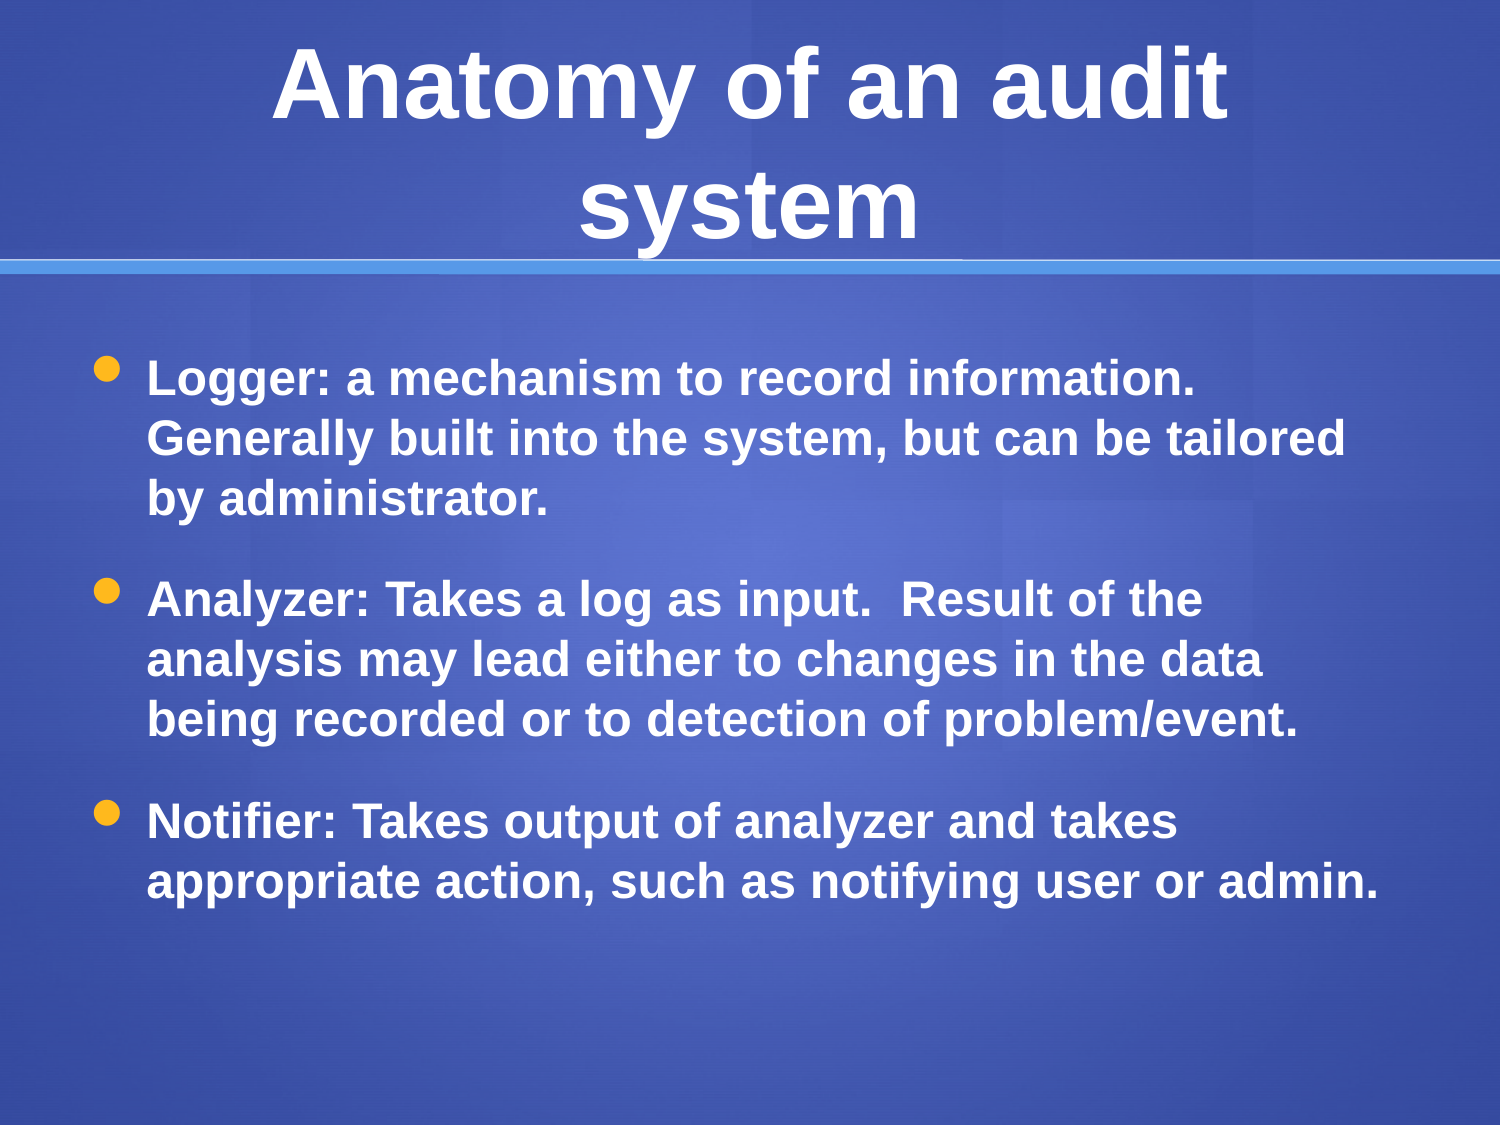

# Anatomy of an audit system
Logger: a mechanism to record information.  Generally built into the system, but can be tailored by administrator.
Analyzer: Takes a log as input.  Result of the analysis may lead either to changes in the data being recorded or to detection of problem/event.
Notifier: Takes output of analyzer and takes appropriate action, such as notifying user or admin.